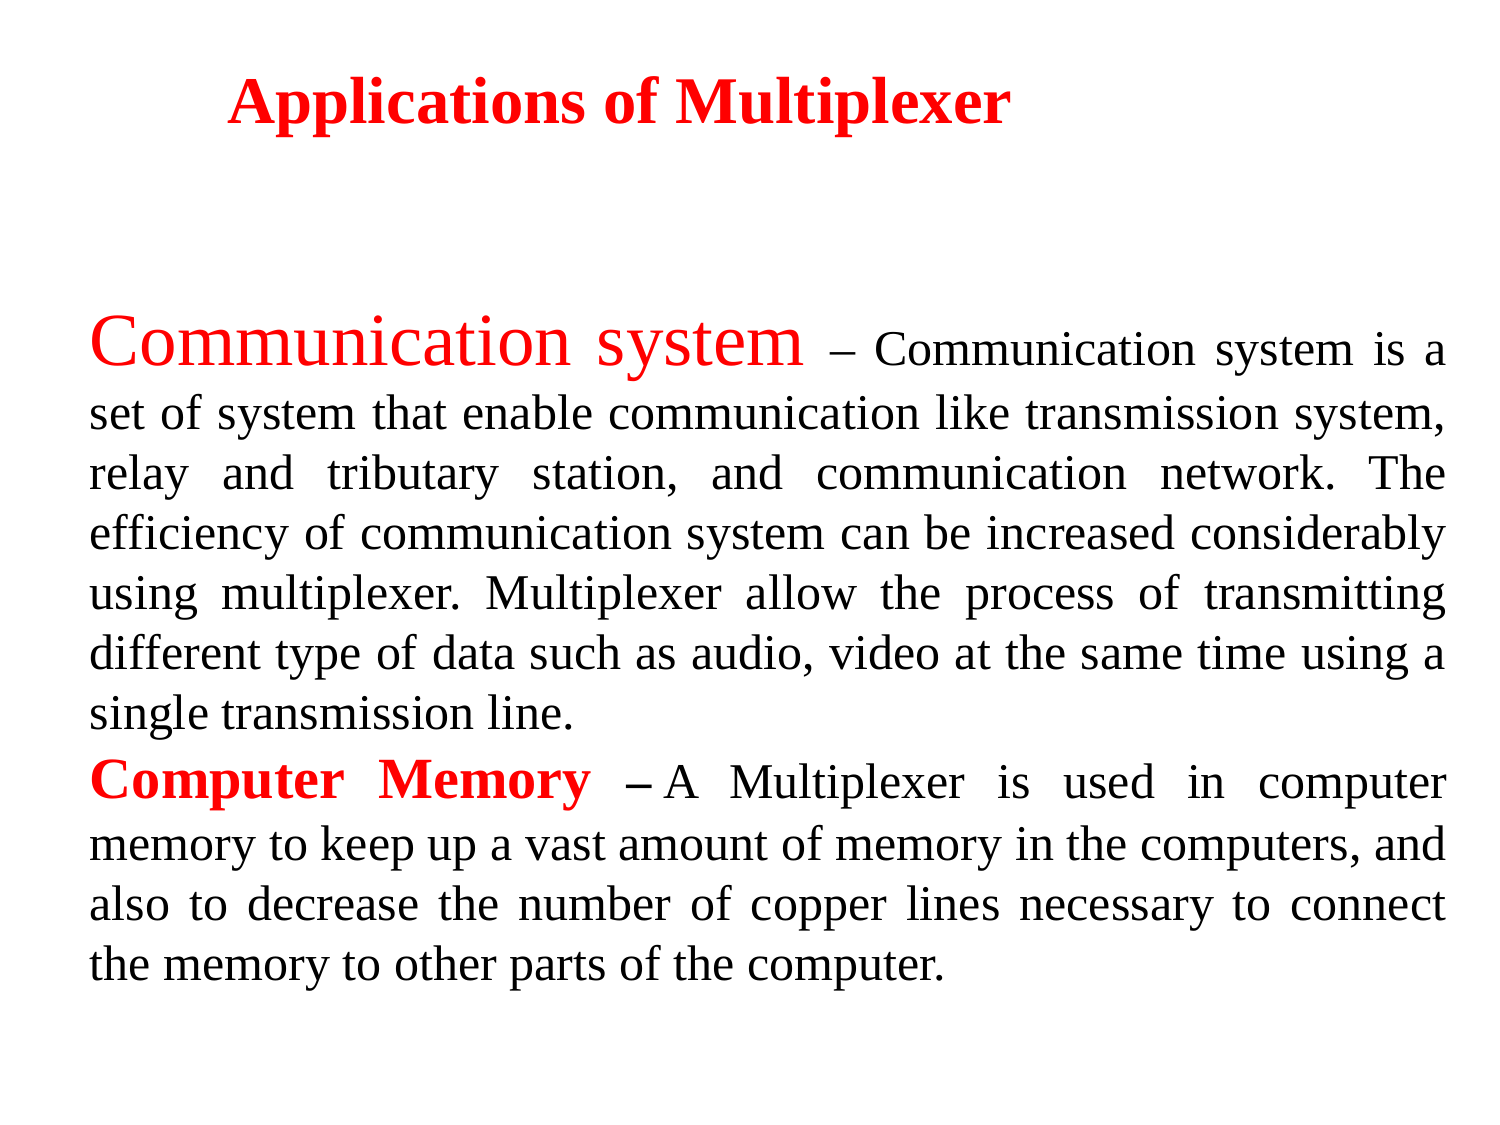

Applications of Multiplexer

Communication system – Communication system is a set of system that enable communication like transmission system, relay and tributary station, and communication network. The efficiency of communication system can be increased considerably using multiplexer. Multiplexer allow the process of transmitting different type of data such as audio, video at the same time using a single transmission line.
Computer Memory – A Multiplexer is used in computer memory to keep up a vast amount of memory in the computers, and also to decrease the number of copper lines necessary to connect the memory to other parts of the computer.